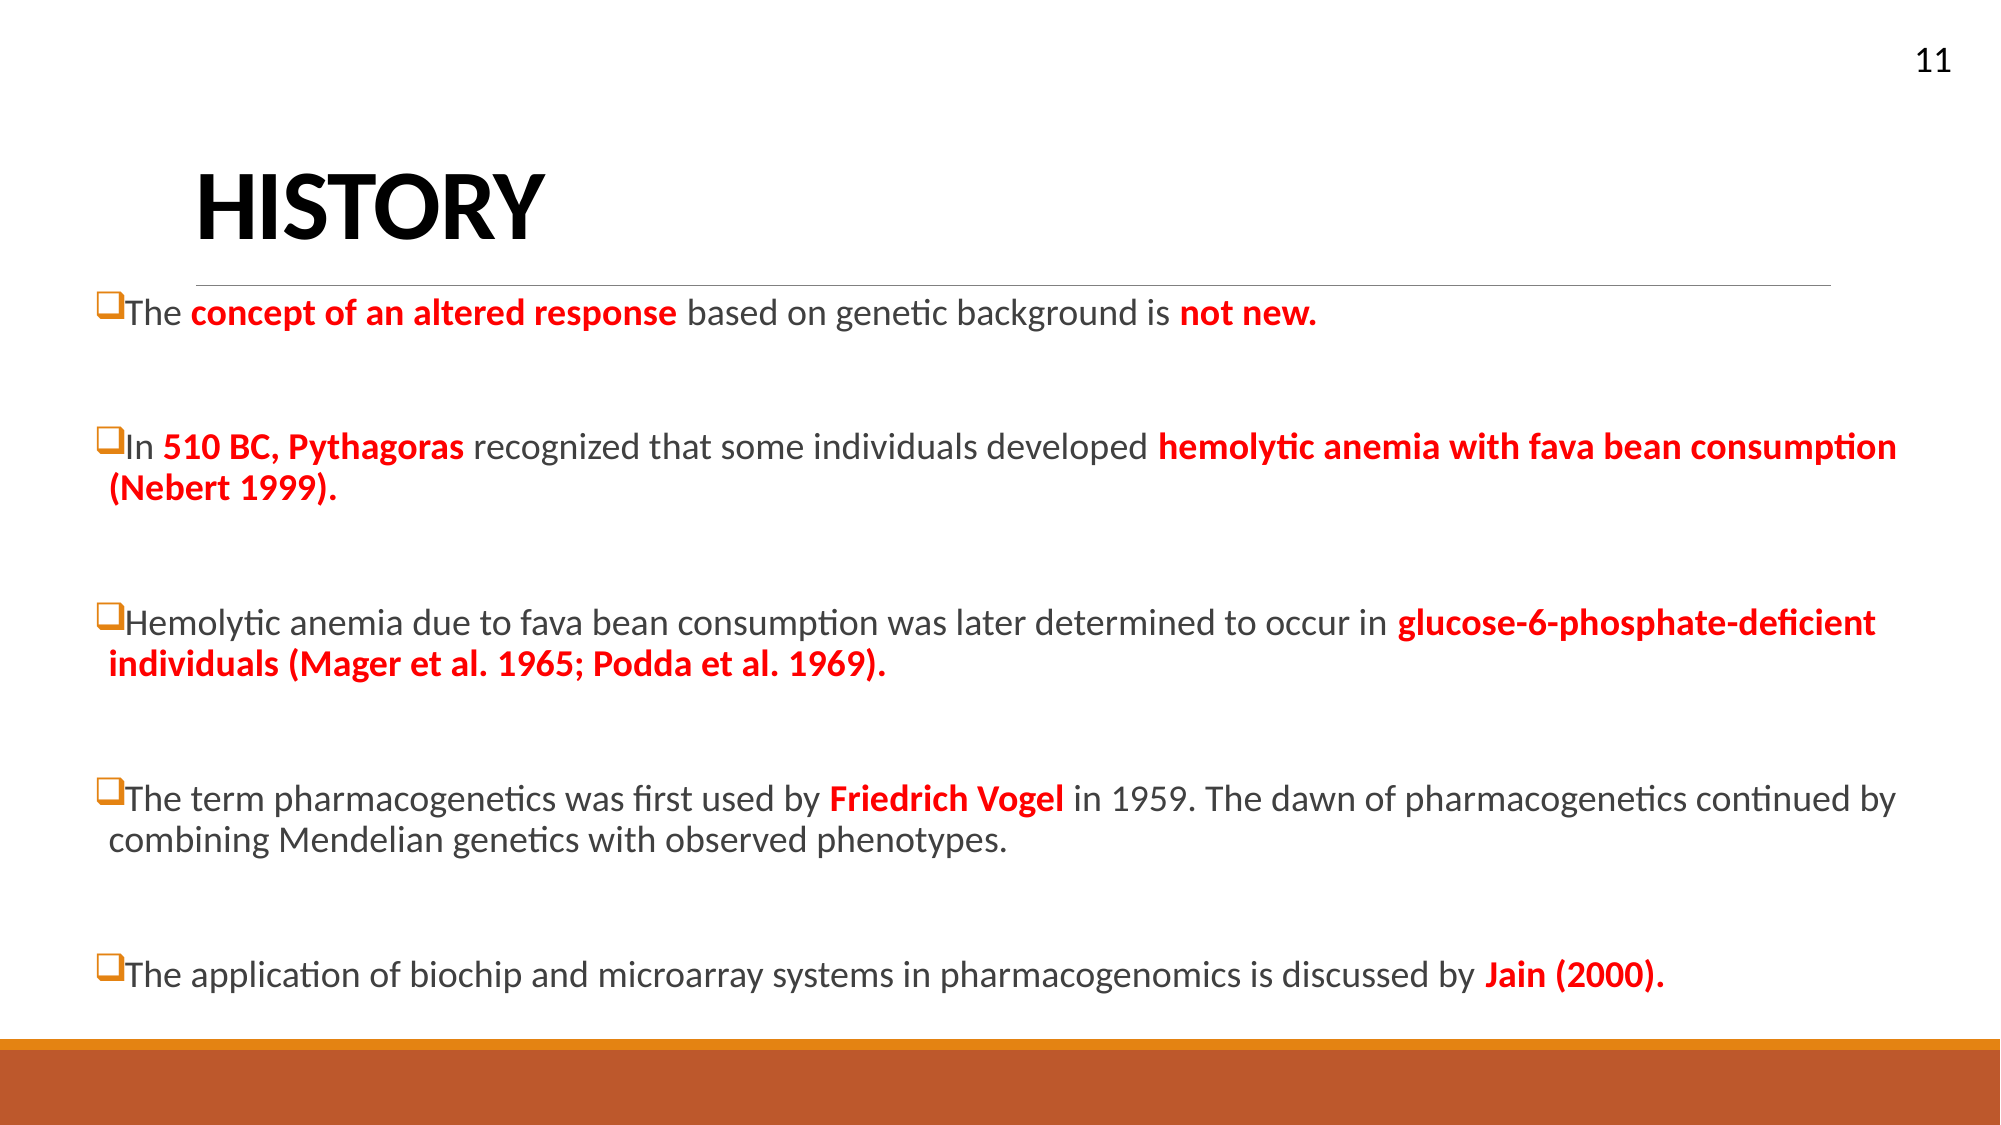

11
# HISTORY
The concept of an altered response based on genetic background is not new.

In 510 BC, Pythagoras recognized that some individuals developed hemolytic anemia with fava bean consumption (Nebert 1999).

Hemolytic anemia due to fava bean consumption was later determined to occur in glucose-6-phosphate-deficient individuals (Mager et al. 1965; Podda et al. 1969).

The term pharmacogenetics was first used by Friedrich Vogel in 1959. The dawn of pharmacogenetics continued by combining Mendelian genetics with observed phenotypes.

The application of biochip and microarray systems in pharmacogenomics is discussed by Jain (2000).